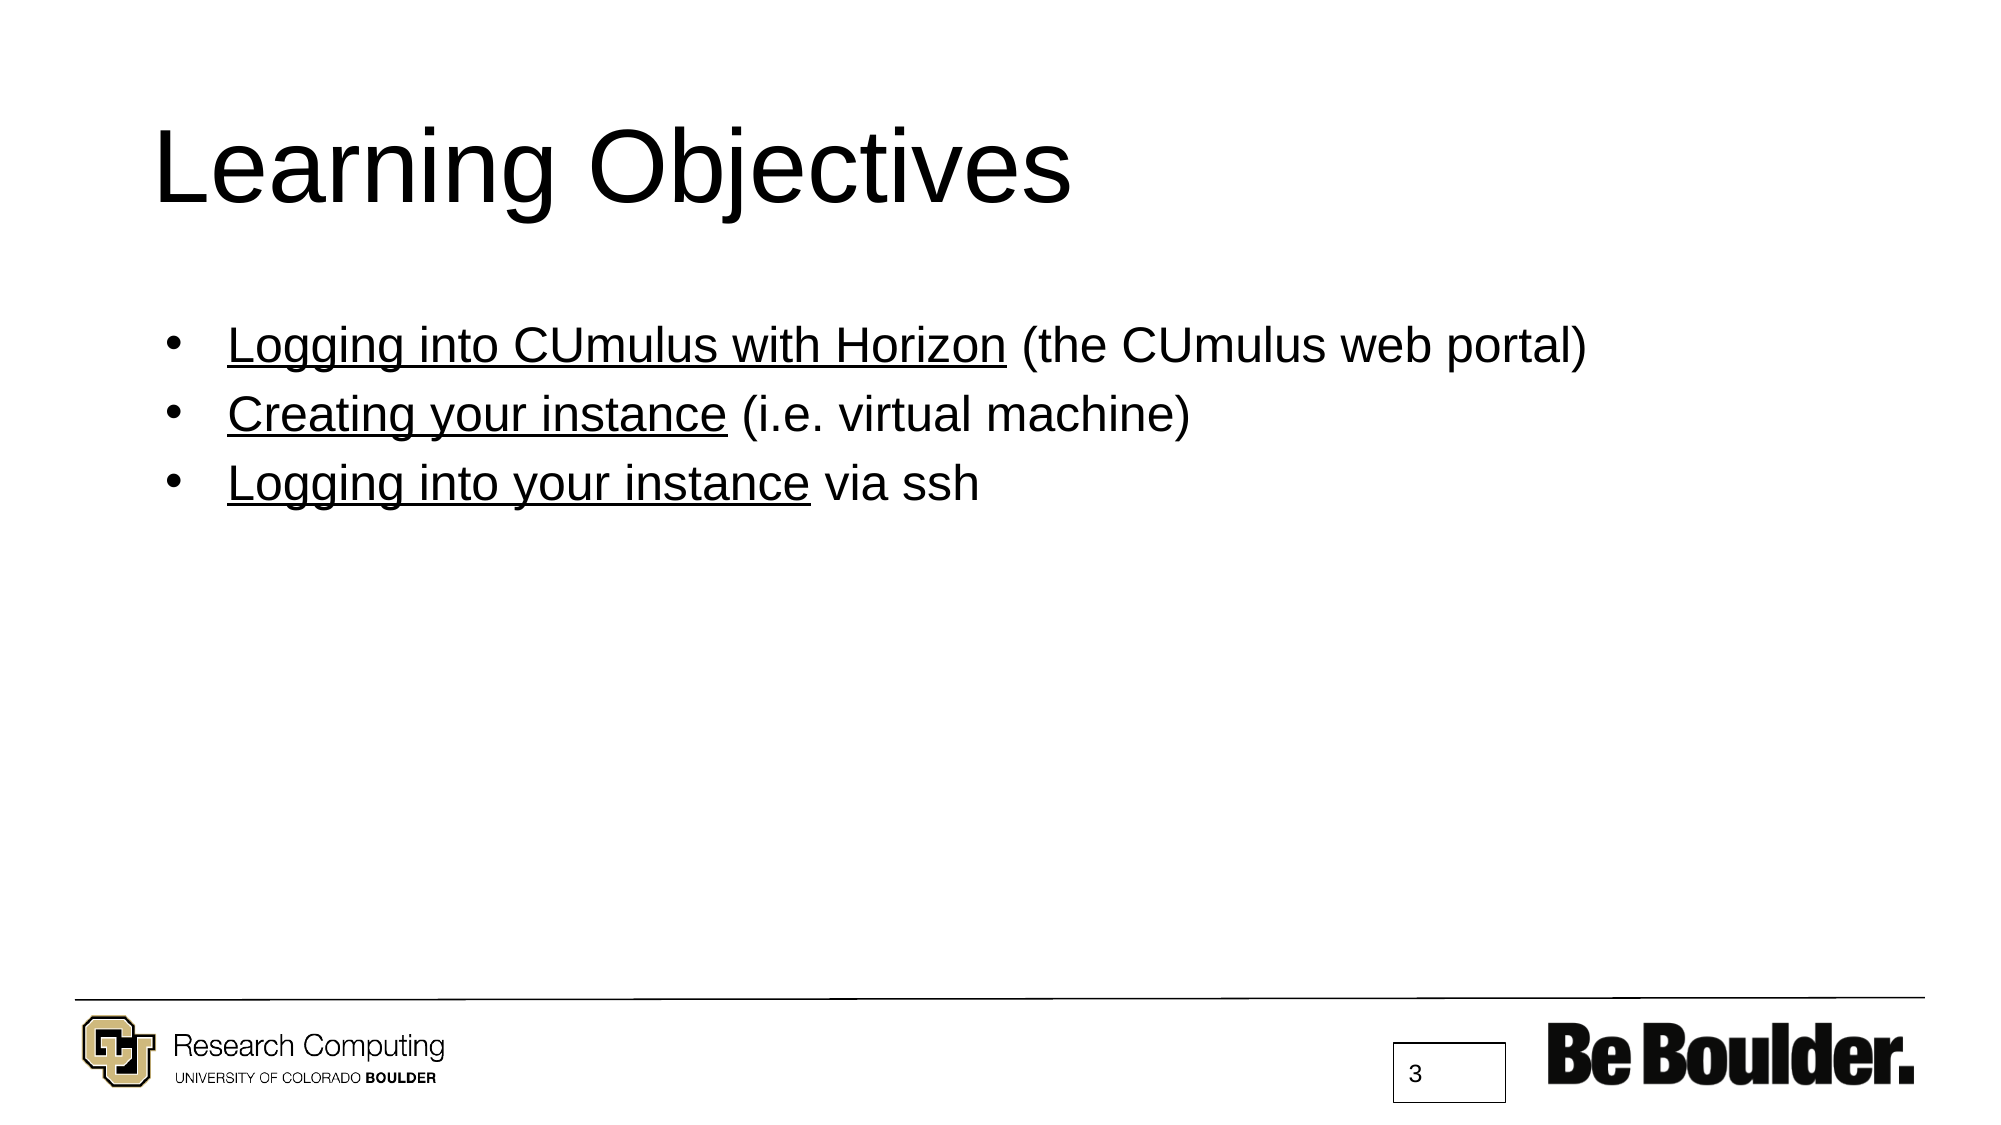

# Learning Objectives
Logging into CUmulus with Horizon (the CUmulus web portal)
Creating your instance (i.e. virtual machine)
Logging into your instance via ssh
3